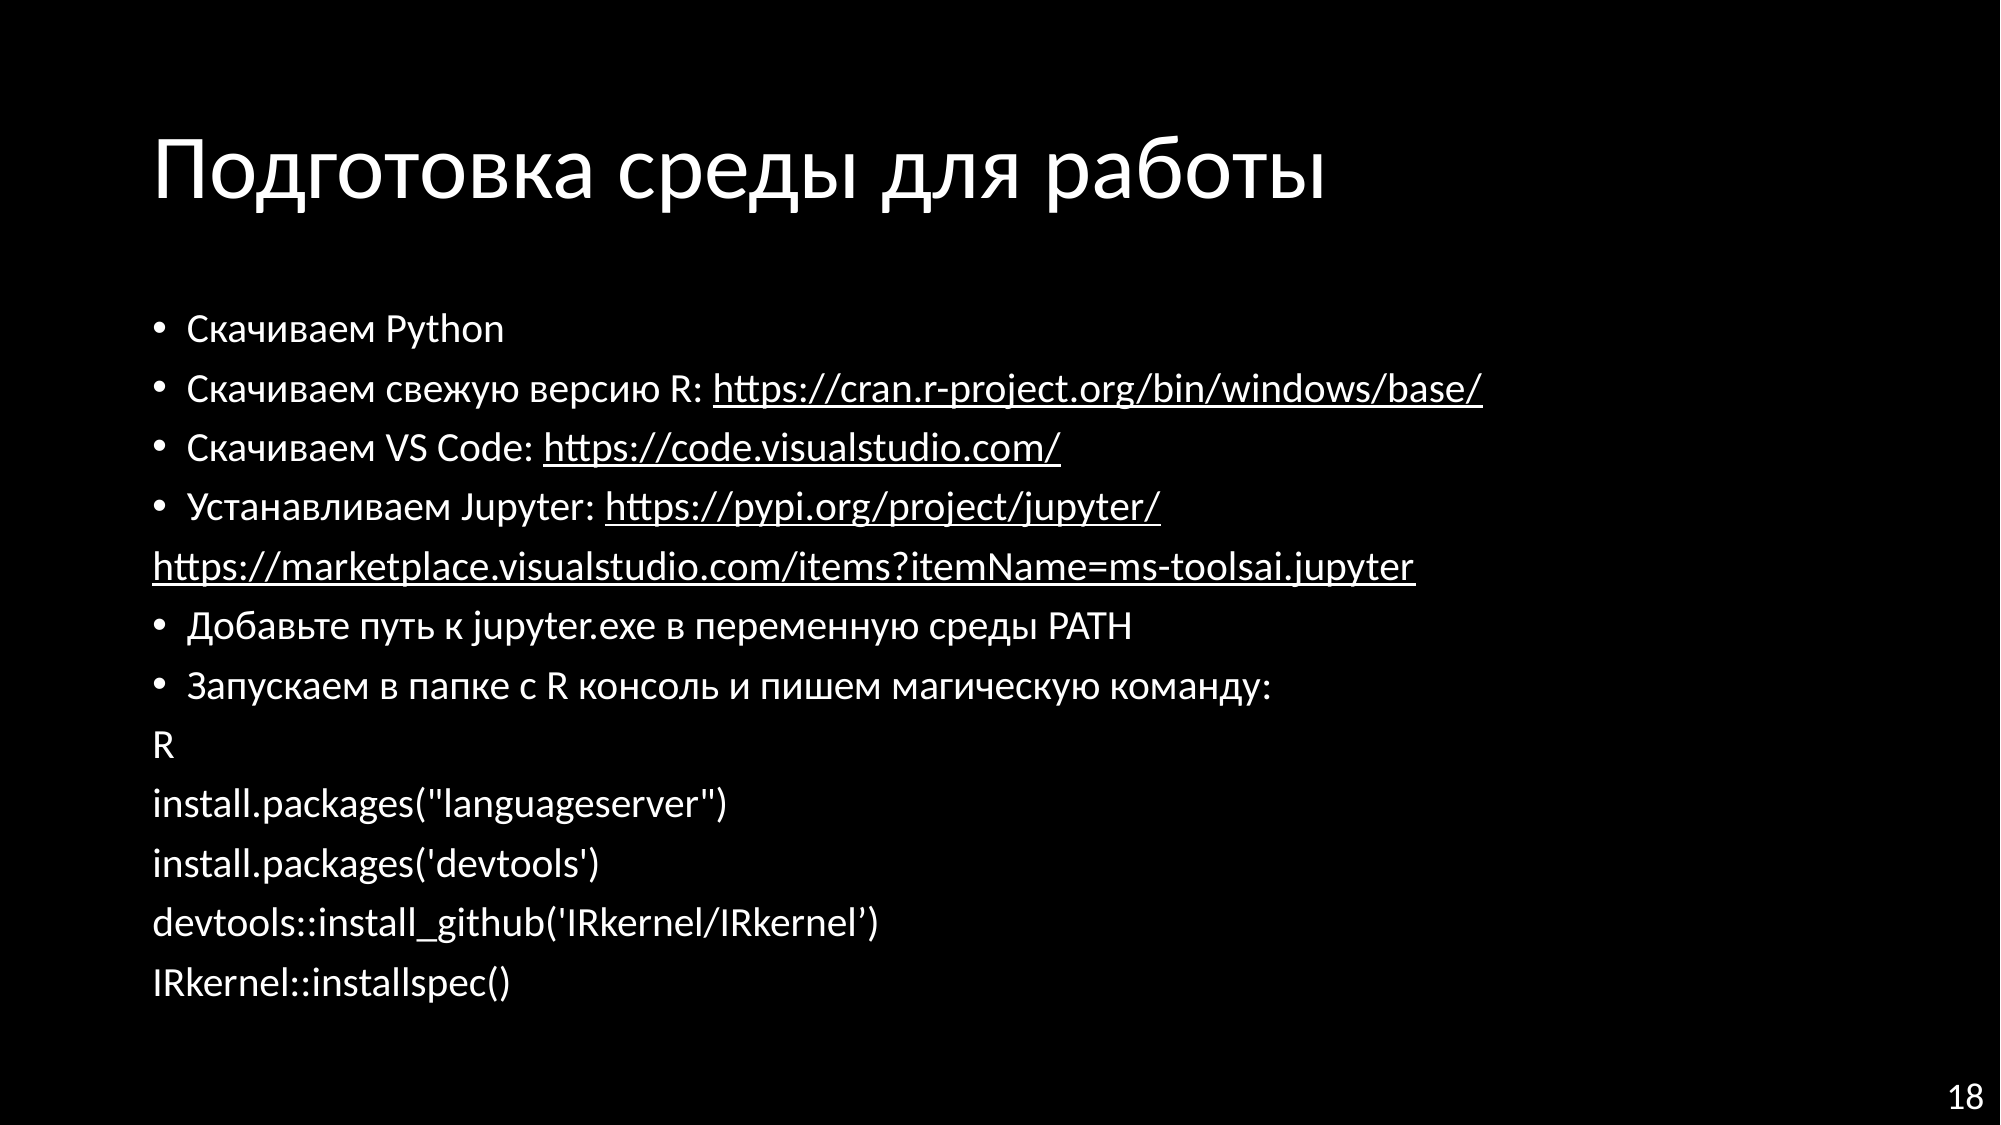

# Подготовка среды для работы
Скачиваем Python
Скачиваем свежую версию R: https://cran.r-project.org/bin/windows/base/
Скачиваем VS Code: https://code.visualstudio.com/
Устанавливаем Jupyter: https://pypi.org/project/jupyter/
https://marketplace.visualstudio.com/items?itemName=ms-toolsai.jupyter
Добавьте путь к jupyter.exe в переменную среды PATH
Запускаем в папке с R консоль и пишем магическую команду:
R
install.packages("languageserver")
install.packages('devtools')
devtools::install_github('IRkernel/IRkernel’)
IRkernel::installspec()

18